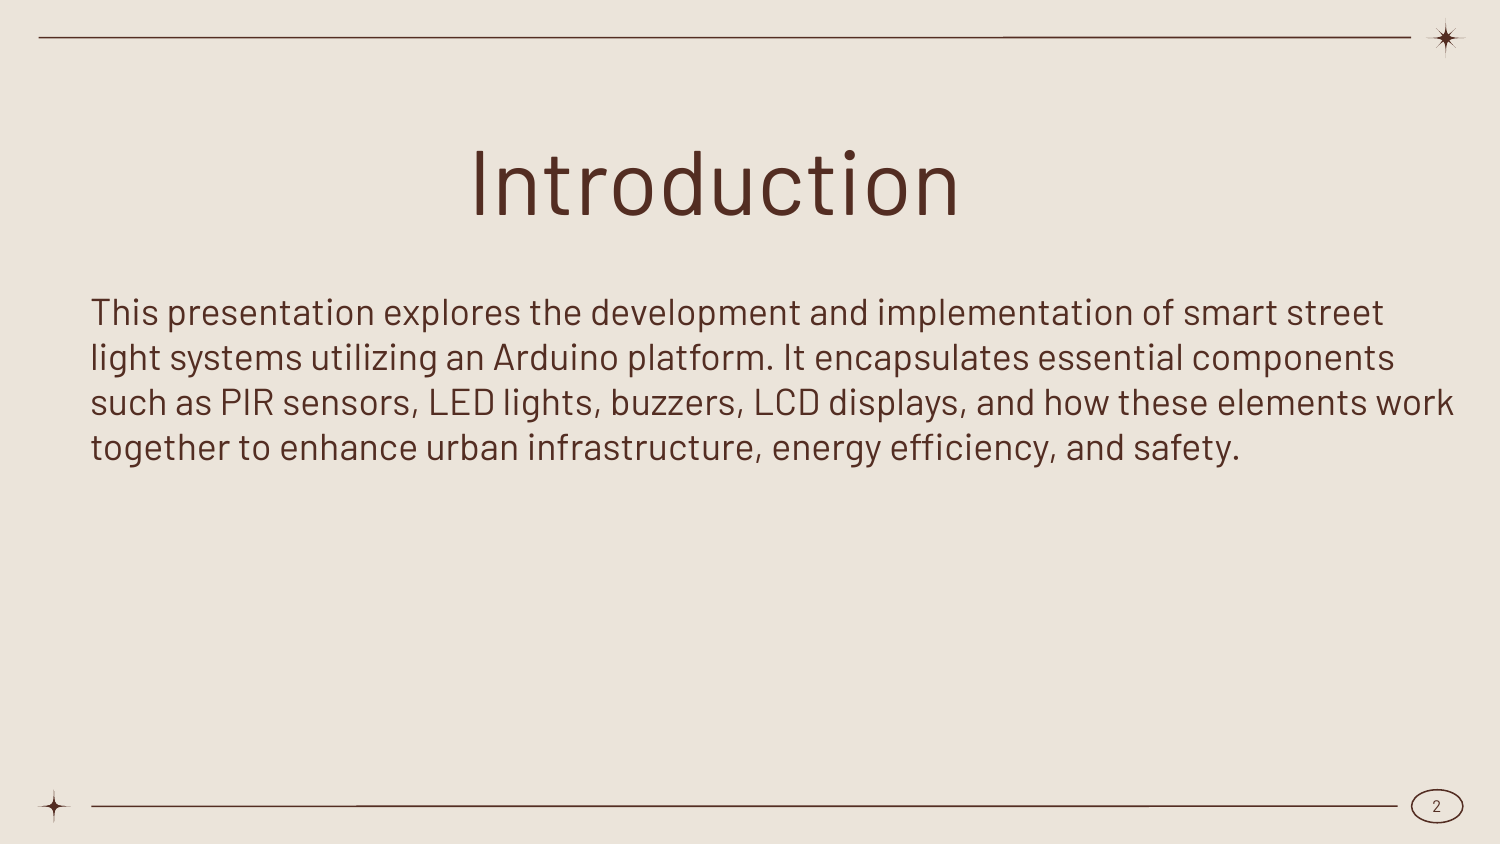

# Introduction
This presentation explores the development and implementation of smart street light systems utilizing an Arduino platform. It encapsulates essential components such as PIR sensors, LED lights, buzzers, LCD displays, and how these elements work together to enhance urban infrastructure, energy efficiency, and safety.
2